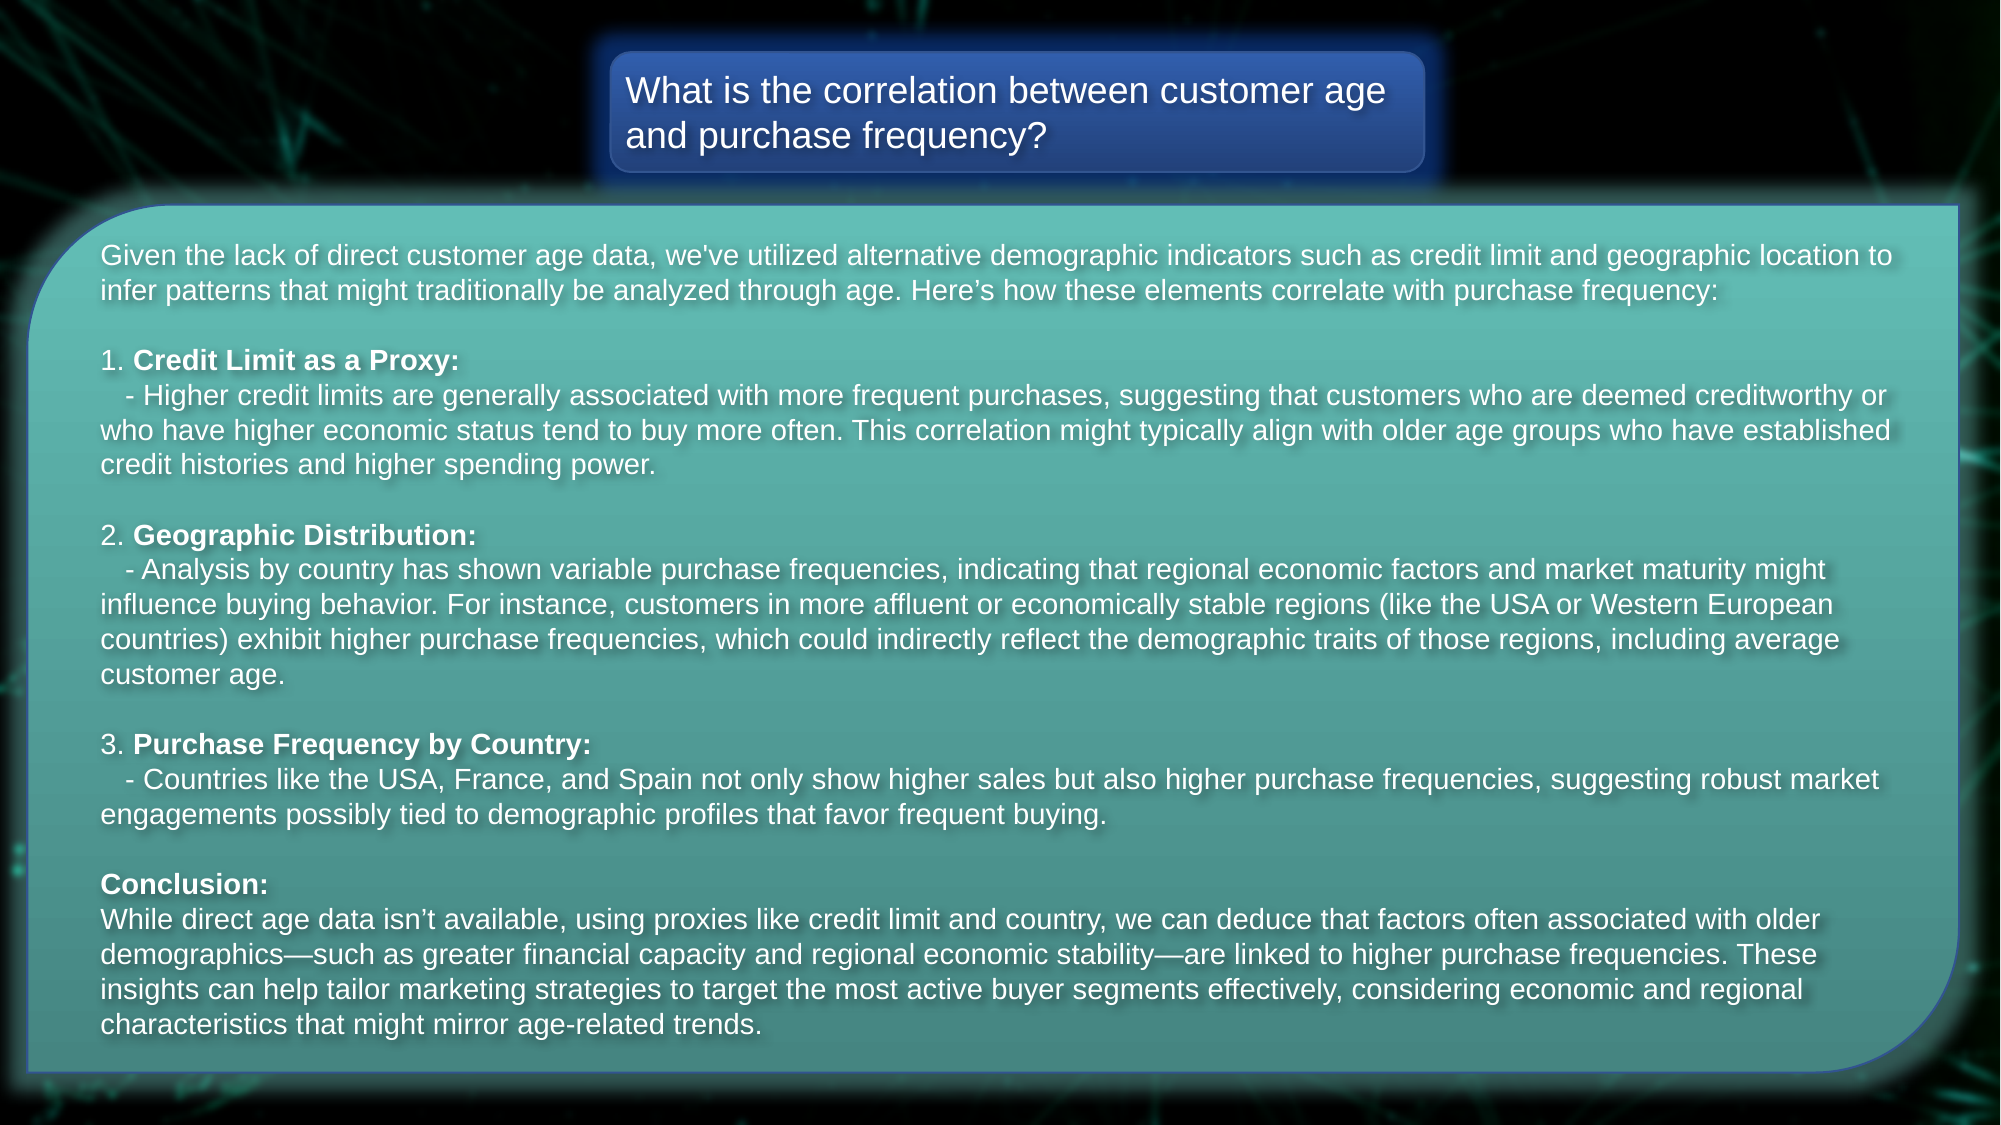

What is the correlation between customer age and purchase frequency?

Given the lack of direct customer age data, we've utilized alternative demographic indicators such as credit limit and geographic location to infer patterns that might traditionally be analyzed through age. Here’s how these elements correlate with purchase frequency:

1. Credit Limit as a Proxy:
   - Higher credit limits are generally associated with more frequent purchases, suggesting that customers who are deemed creditworthy or who have higher economic status tend to buy more often. This correlation might typically align with older age groups who have established credit histories and higher spending power.

2. Geographic Distribution:
   - Analysis by country has shown variable purchase frequencies, indicating that regional economic factors and market maturity might influence buying behavior. For instance, customers in more affluent or economically stable regions (like the USA or Western European countries) exhibit higher purchase frequencies, which could indirectly reflect the demographic traits of those regions, including average customer age.

3. Purchase Frequency by Country:
   - Countries like the USA, France, and Spain not only show higher sales but also higher purchase frequencies, suggesting robust market engagements possibly tied to demographic profiles that favor frequent buying.

Conclusion:
While direct age data isn’t available, using proxies like credit limit and country, we can deduce that factors often associated with older demographics—such as greater financial capacity and regional economic stability—are linked to higher purchase frequencies. These insights can help tailor marketing strategies to target the most active buyer segments effectively, considering economic and regional characteristics that might mirror age-related trends.